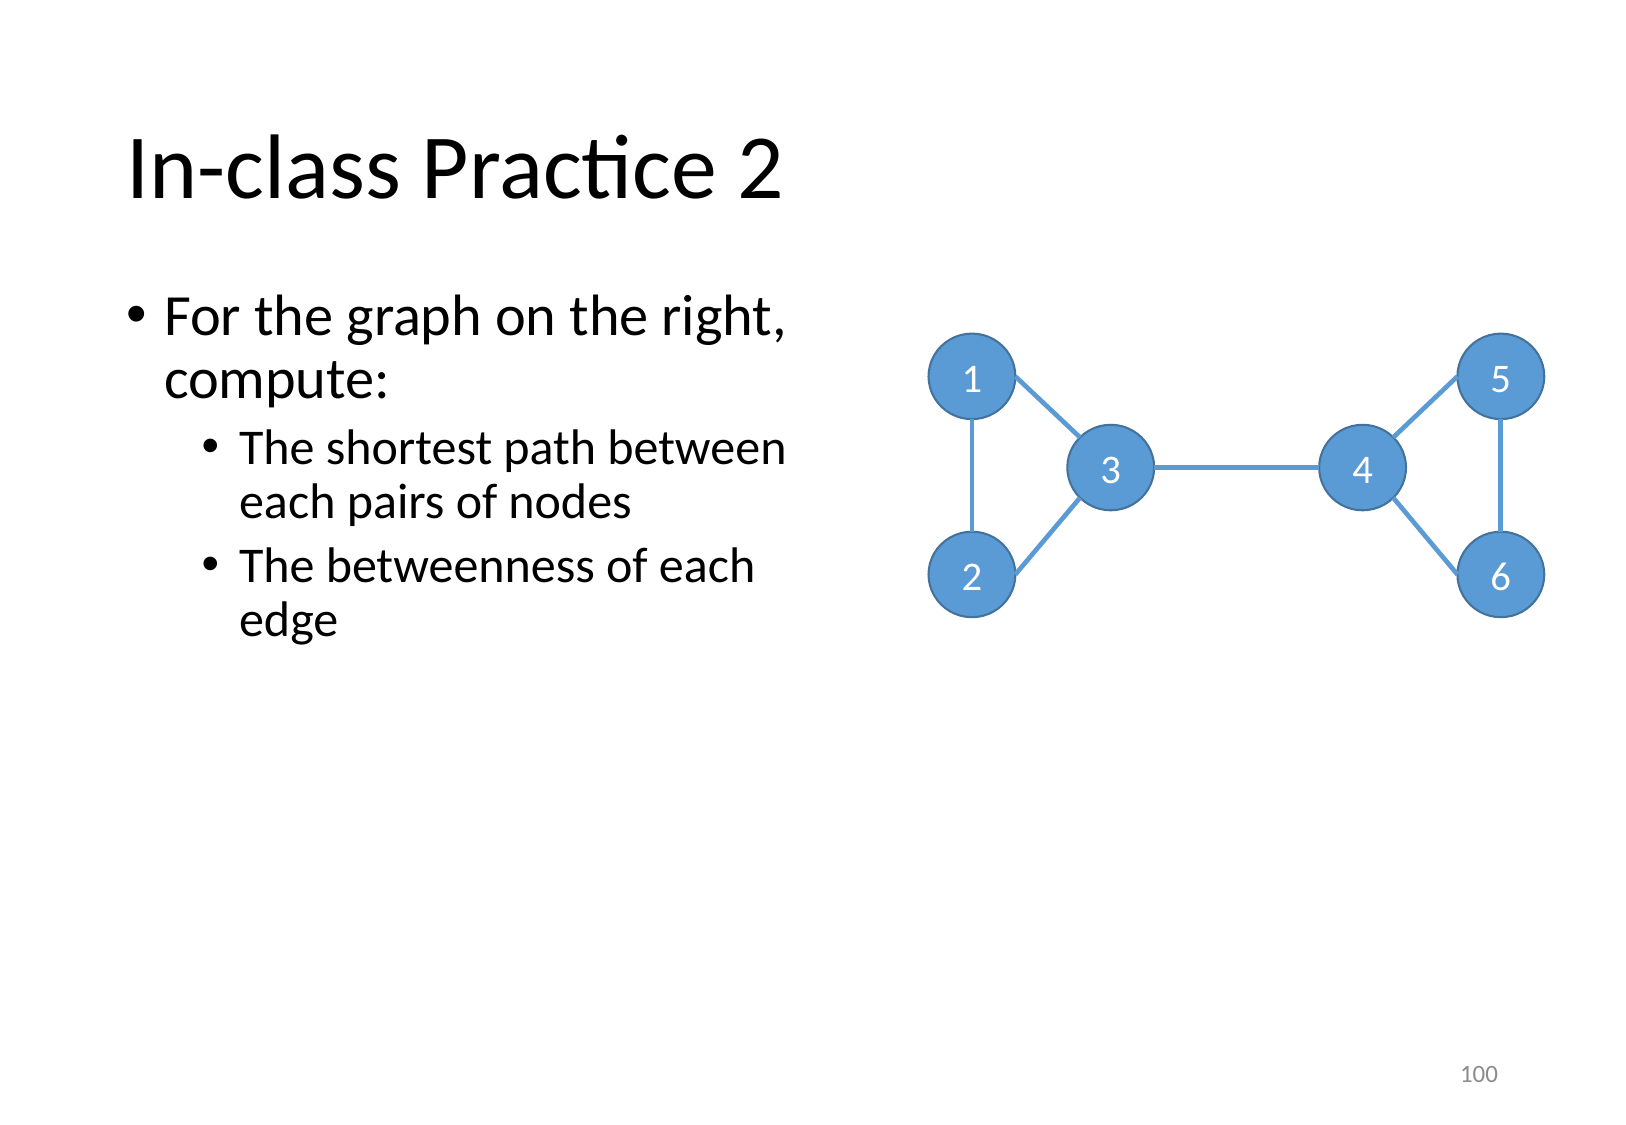

# In-class Practice 2
For the graph on the right, compute:
The shortest path between each pairs of nodes
The betweenness of each edge
1
5
3
4
2
6
100